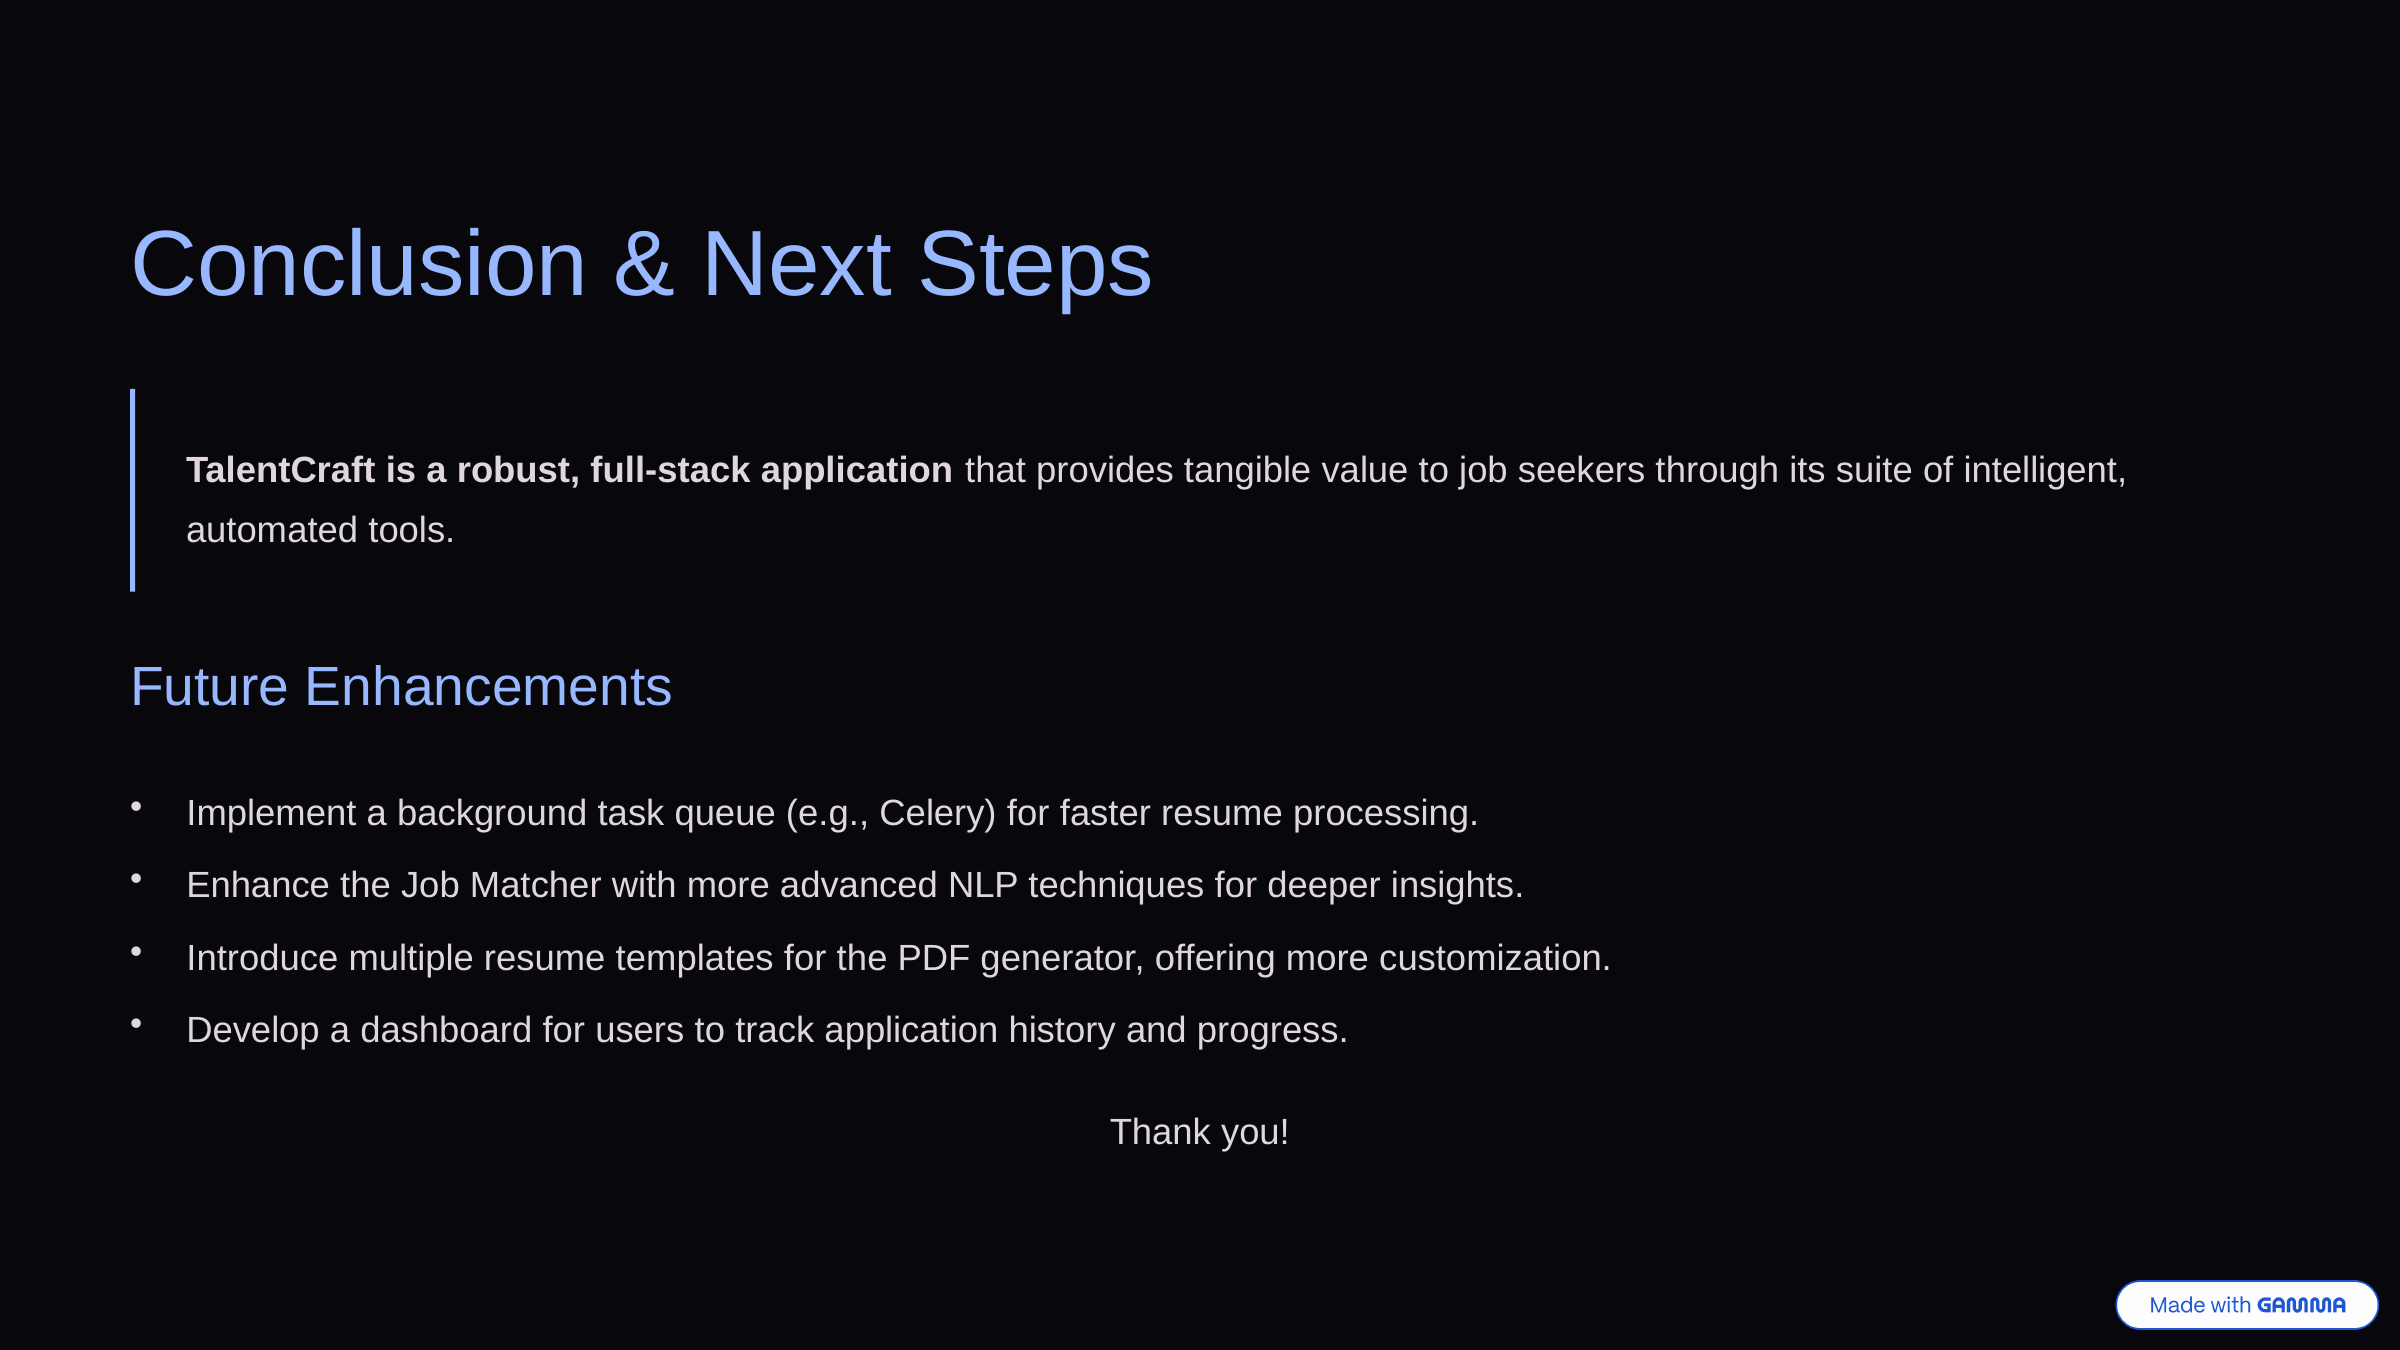

Conclusion & Next Steps

TalentCraft is a robust, full-stack application that provides tangible value to job seekers through its suite of intelligent, automated tools.
Future Enhancements
Implement a background task queue (e.g., Celery) for faster resume processing.
Enhance the Job Matcher with more advanced NLP techniques for deeper insights.
Introduce multiple resume templates for the PDF generator, offering more customization.
Develop a dashboard for users to track application history and progress.
Thank you!